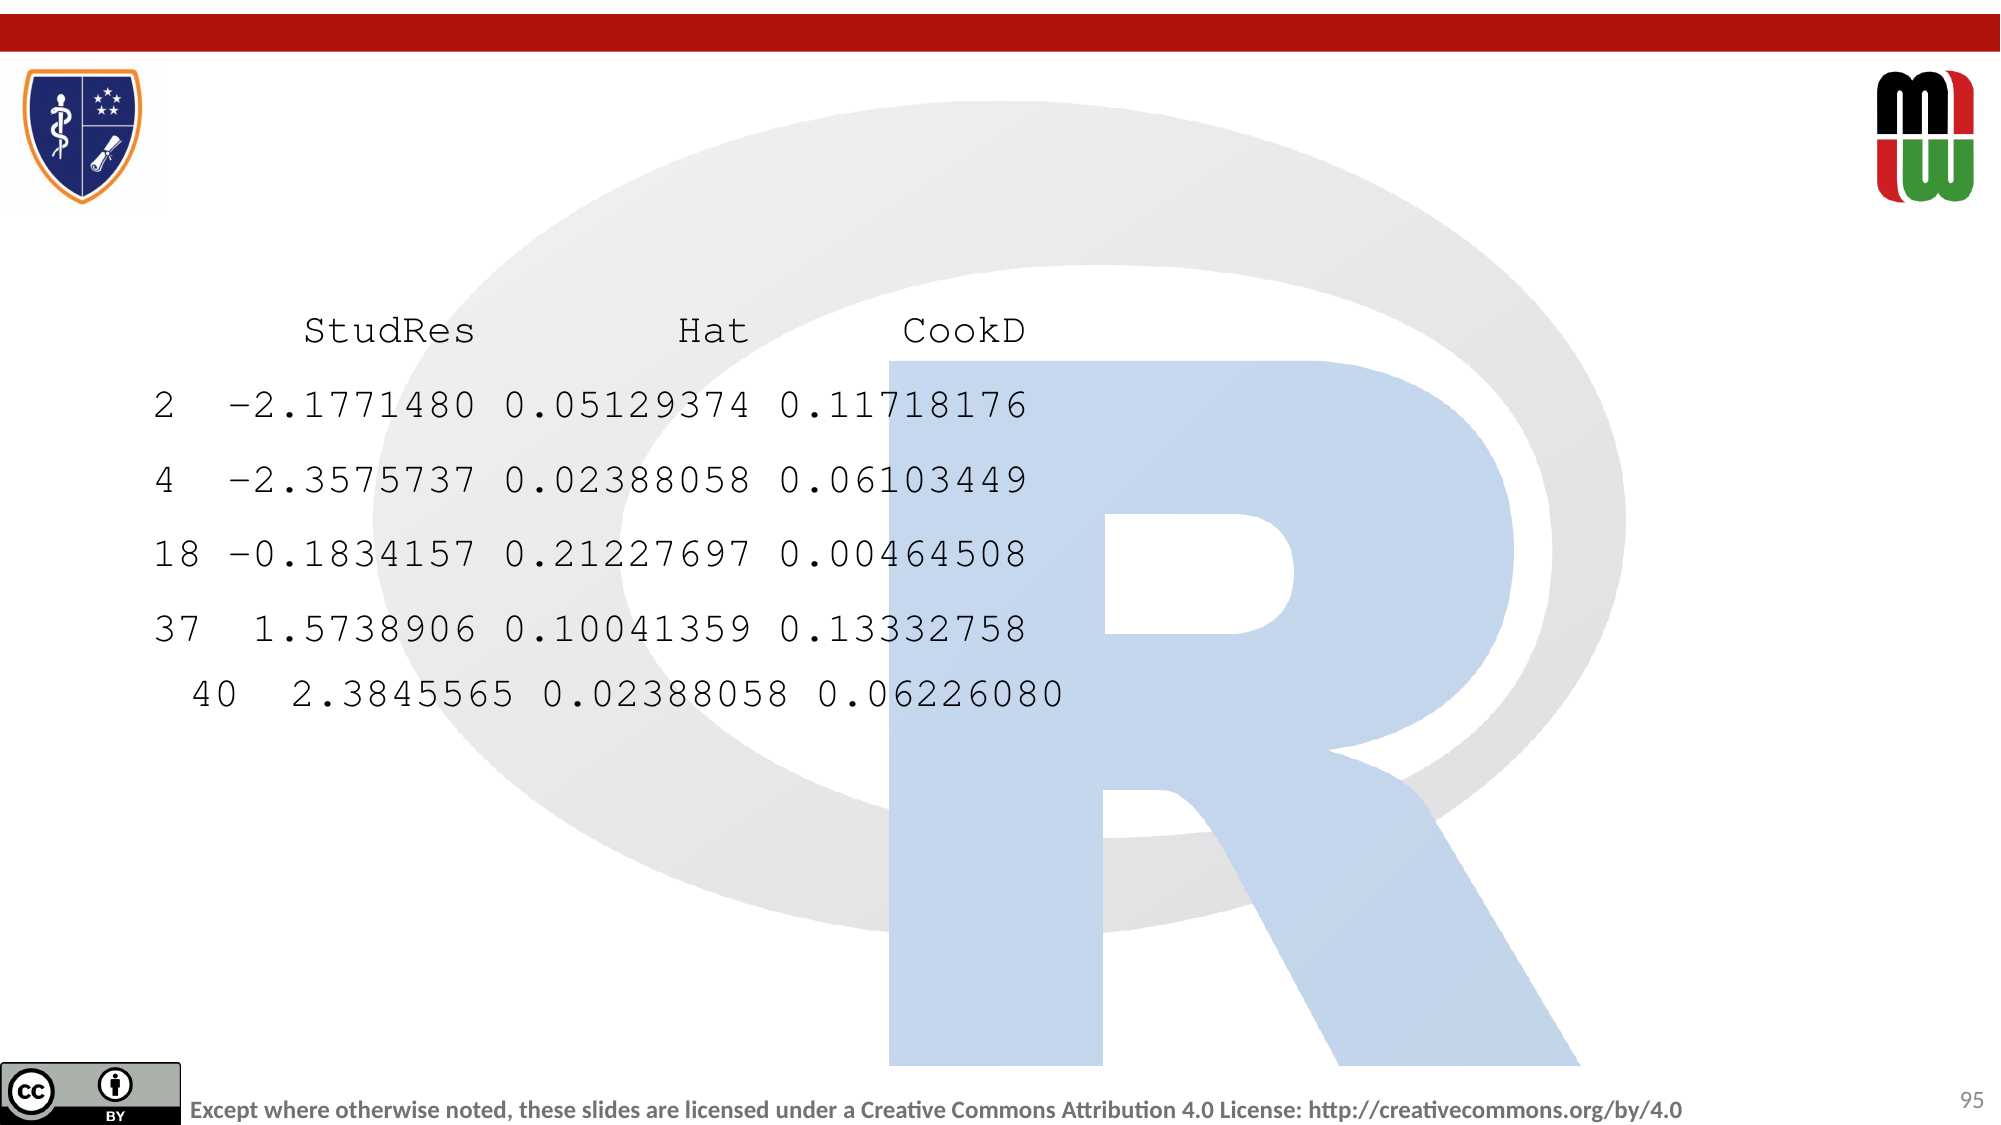

StudRes        Hat      CookD
2  -2.1771480 0.05129374 0.11718176
4  -2.3575737 0.02388058 0.06103449
18 -0.1834157 0.21227697 0.00464508
37  1.5738906 0.10041359 0.13332758
40  2.3845565 0.02388058 0.06226080
95